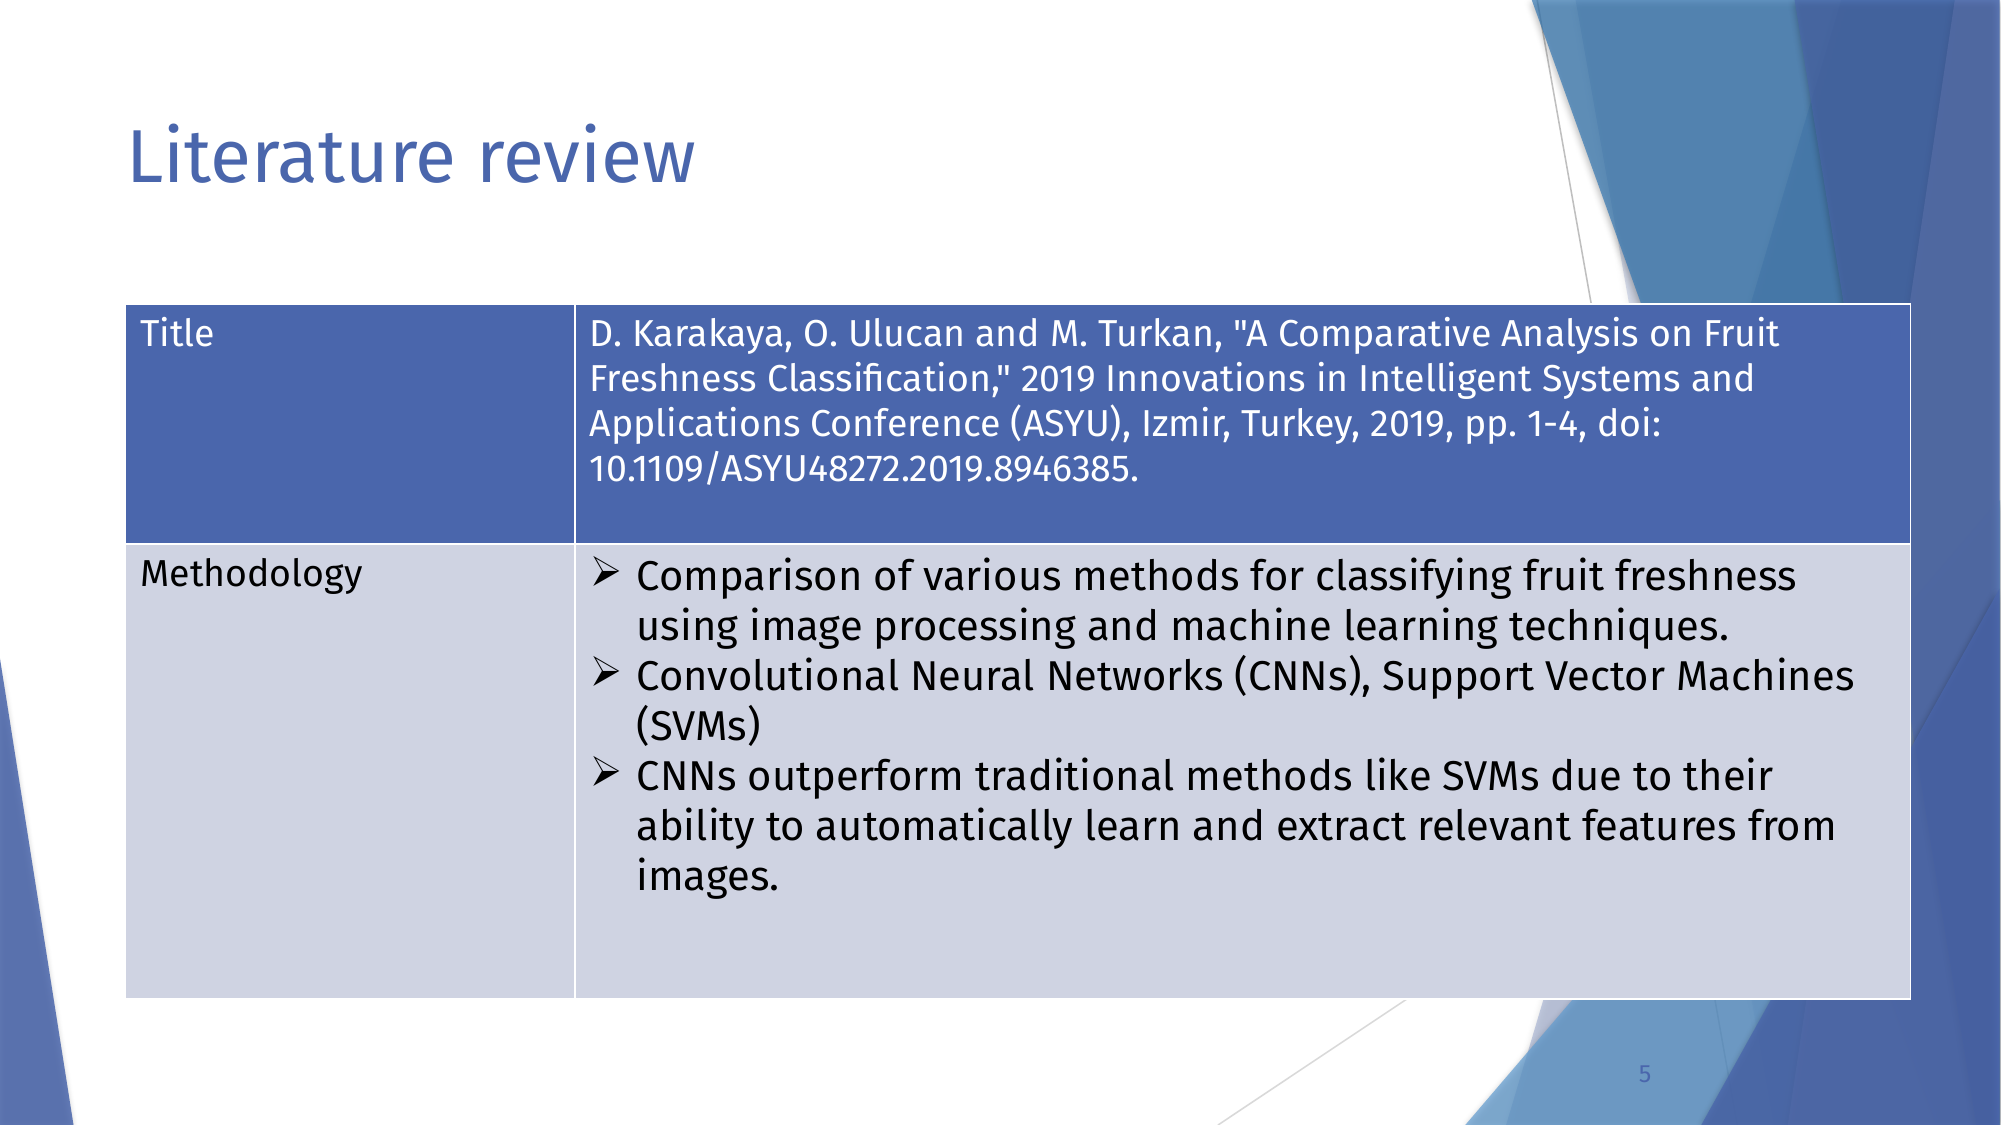

# Literature review
| Title | D. Karakaya, O. Ulucan and M. Turkan, "A Comparative Analysis on Fruit Freshness Classification," 2019 Innovations in Intelligent Systems and Applications Conference (ASYU), Izmir, Turkey, 2019, pp. 1-4, doi: 10.1109/ASYU48272.2019.8946385. |
| --- | --- |
| Methodology | Comparison of various methods for classifying fruit freshness using image processing and machine learning techniques. Convolutional Neural Networks (CNNs), Support Vector Machines (SVMs) CNNs outperform traditional methods like SVMs due to their ability to automatically learn and extract relevant features from images. |
5